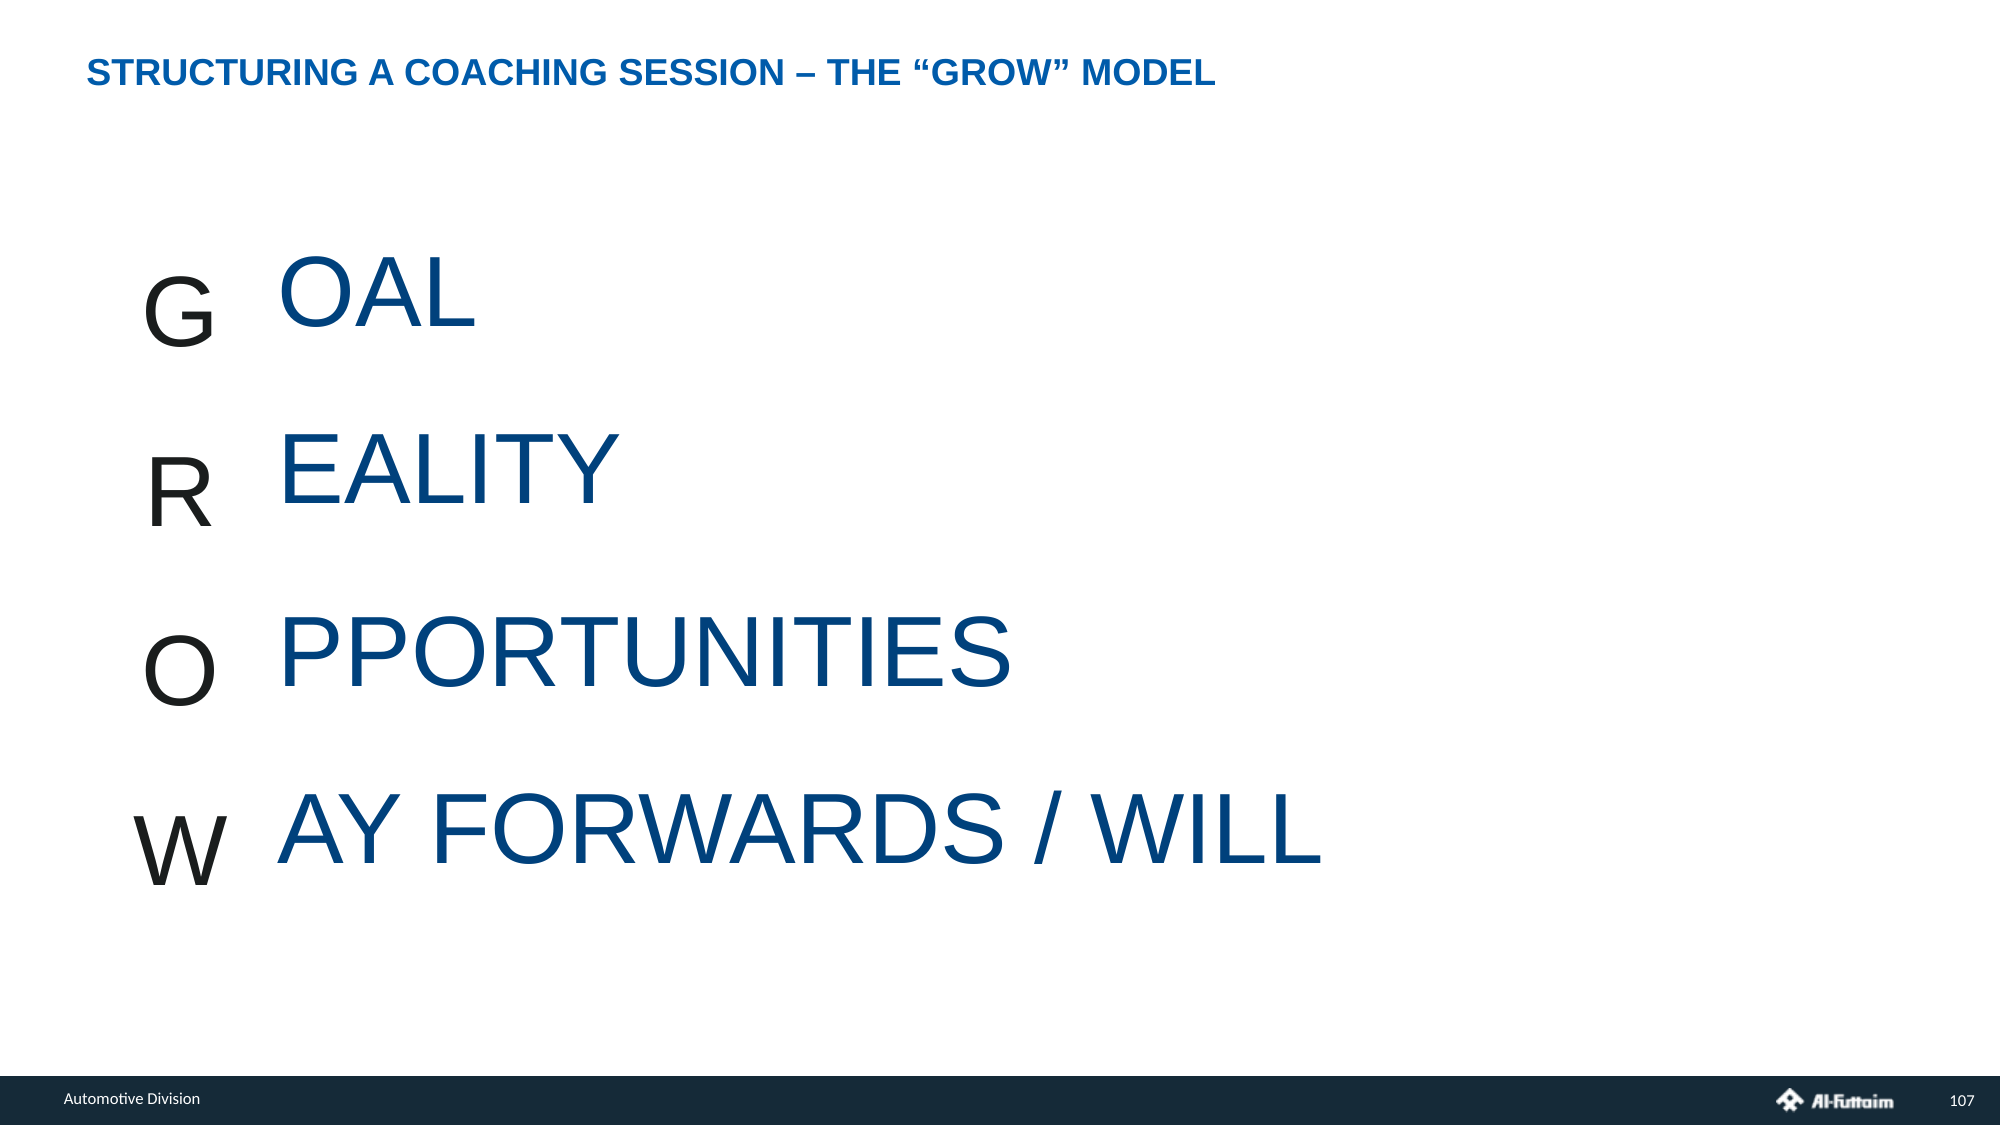

STRUCTURING A COACHING SESSION – THE “GROW” MODEL
G
R
O
W
OAL
EALITY
PPORTUNITIES
AY FORWARDS / WILL